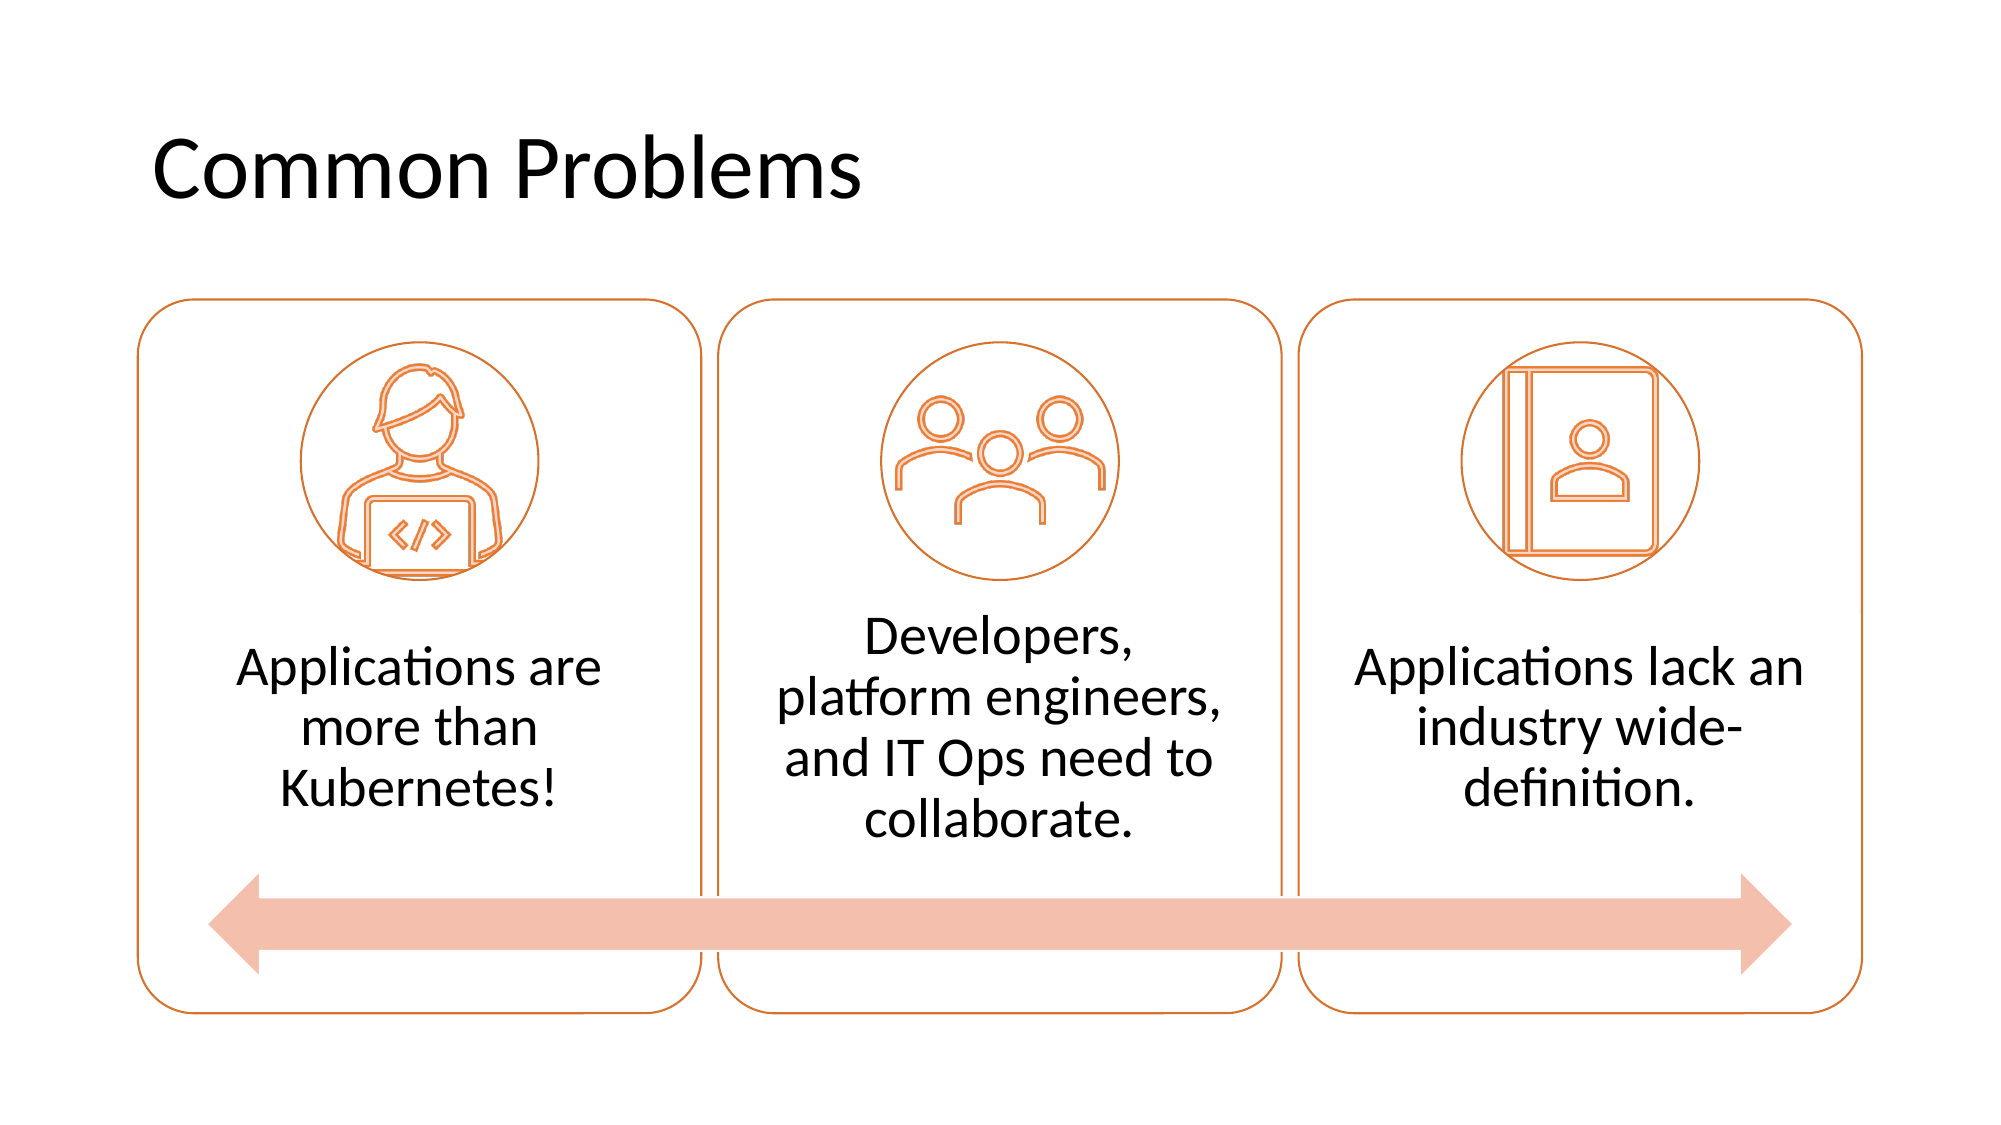

# Common Problems
Applications are more than Kubernetes!
Developers, platform engineers, and IT Ops need to collaborate.
Applications lack an industry wide-definition.